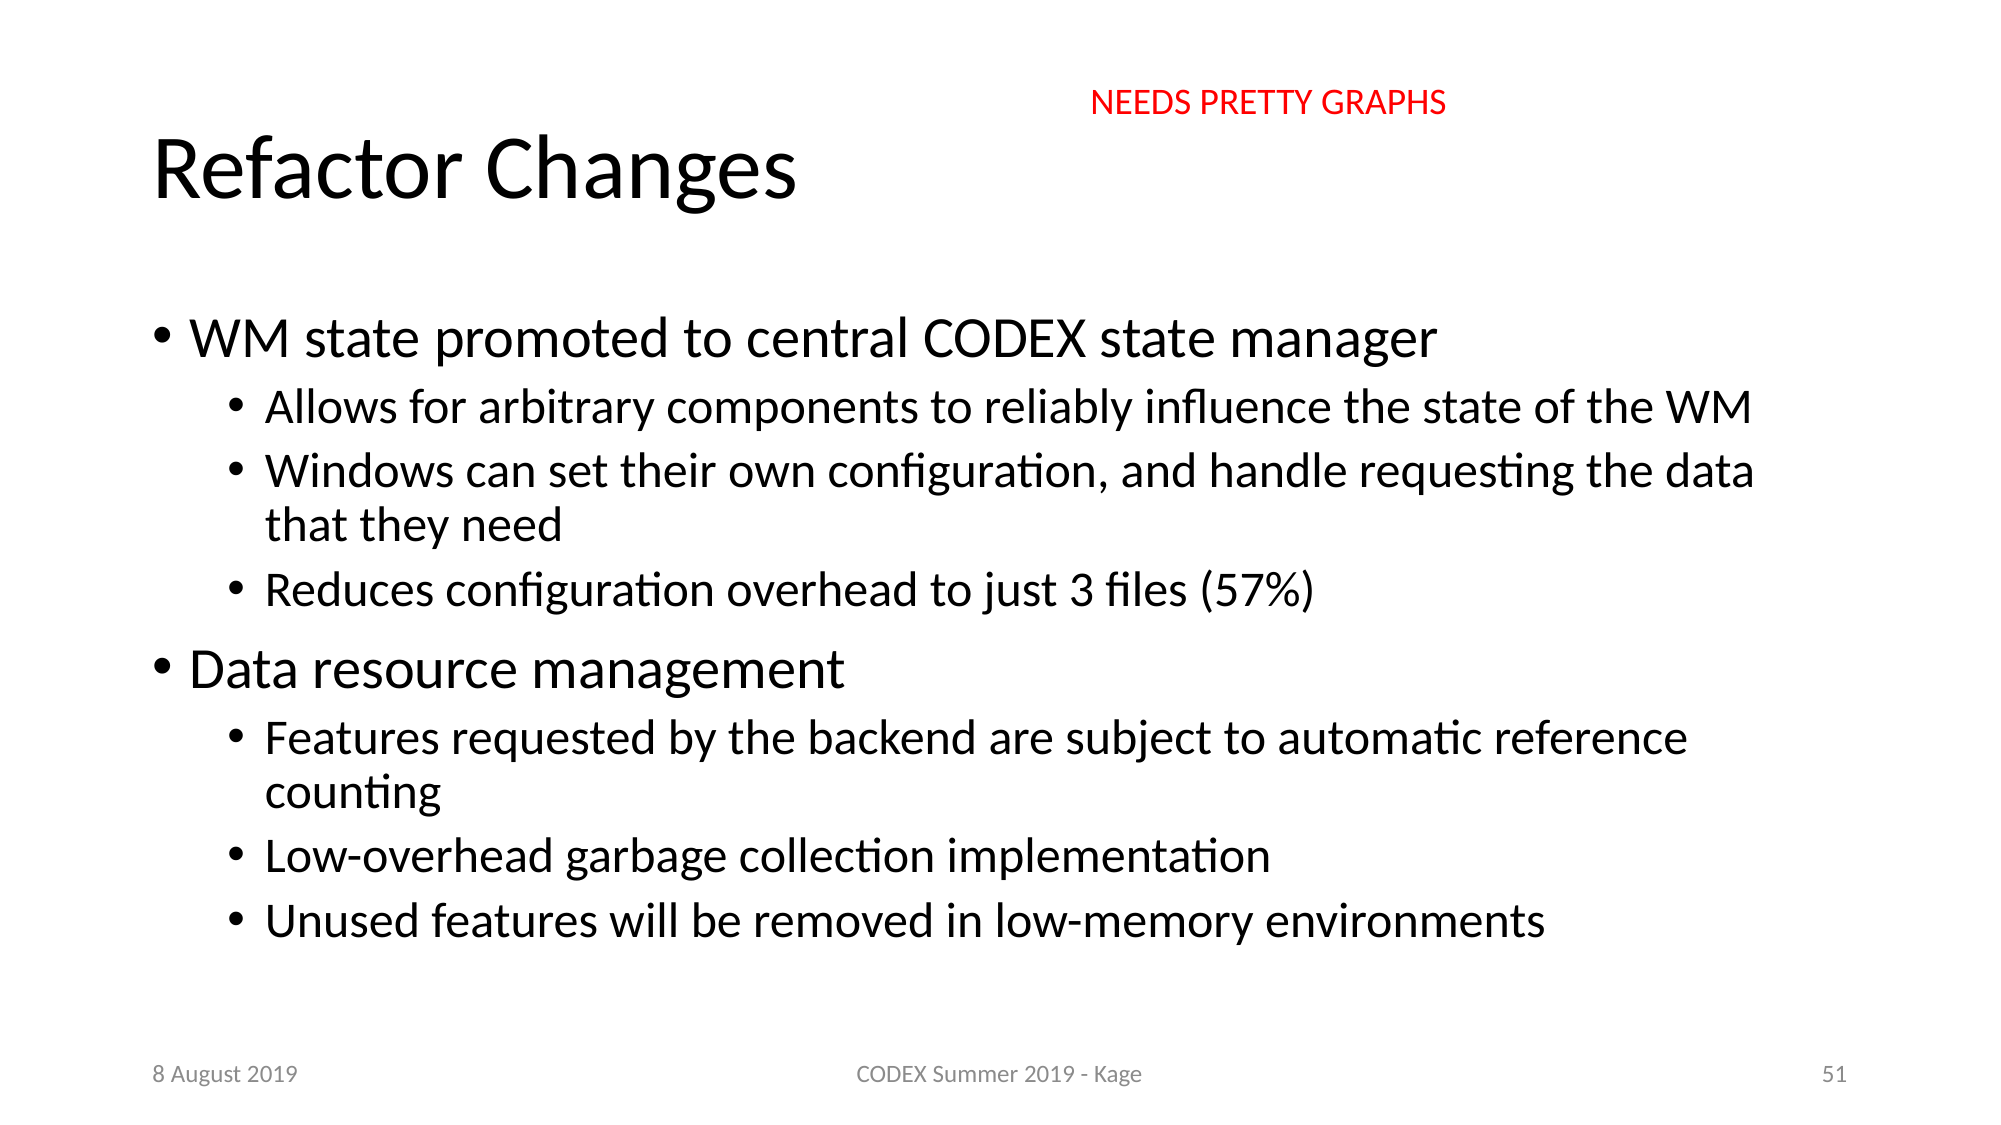

# Refactor Changes
NEEDS PRETTY GRAPHS
WM state promoted to central CODEX state manager
Allows for arbitrary components to reliably influence the state of the WM
Windows can set their own configuration, and handle requesting the data that they need
Reduces configuration overhead to just 3 files (57%)
Data resource management
Features requested by the backend are subject to automatic reference counting
Low-overhead garbage collection implementation
Unused features will be removed in low-memory environments
8 August 2019
CODEX Summer 2019 - Kage
51